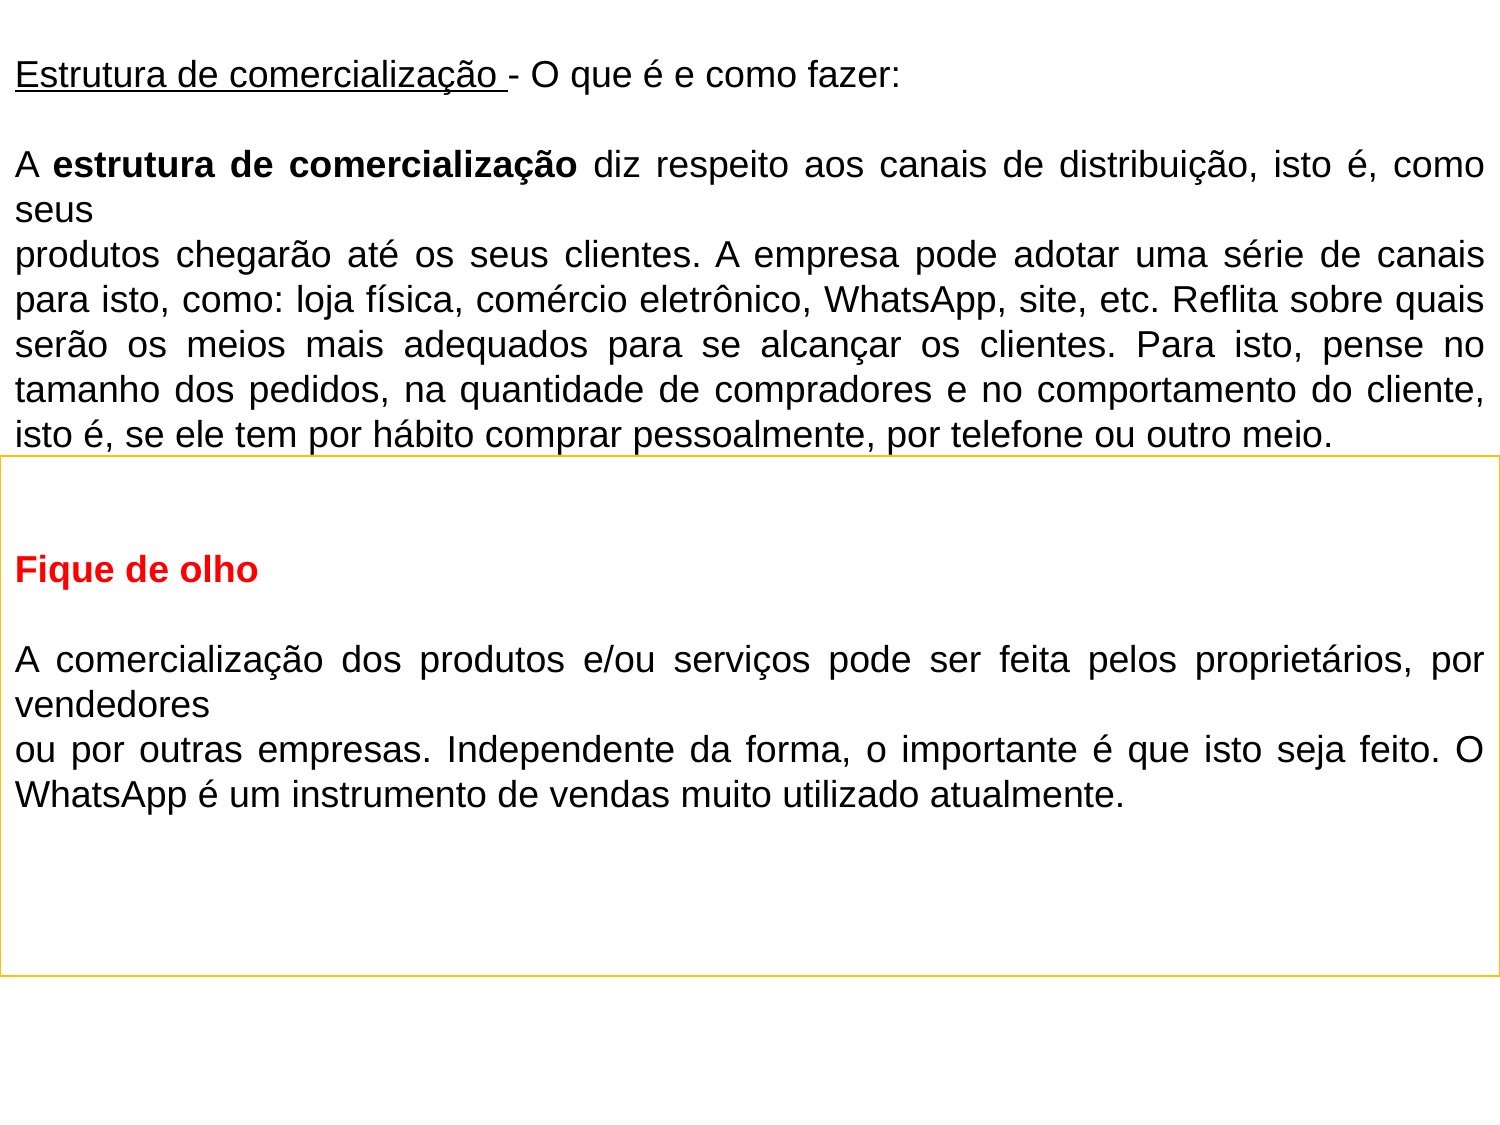

Estrutura de comercialização - O que é e como fazer:

A estrutura de comercialização diz respeito aos canais de distribuição, isto é, como seus
produtos chegarão até os seus clientes. A empresa pode adotar uma série de canais para isto, como: loja física, comércio eletrônico, WhatsApp, site, etc. Reflita sobre quais serão os meios mais adequados para se alcançar os clientes. Para isto, pense no tamanho dos pedidos, na quantidade de compradores e no comportamento do cliente, isto é, se ele tem por hábito comprar pessoalmente, por telefone ou outro meio.

Fique de olho

A comercialização dos produtos e/ou serviços pode ser feita pelos proprietários, por vendedores
ou por outras empresas. Independente da forma, o importante é que isto seja feito. O WhatsApp é um instrumento de vendas muito utilizado atualmente.